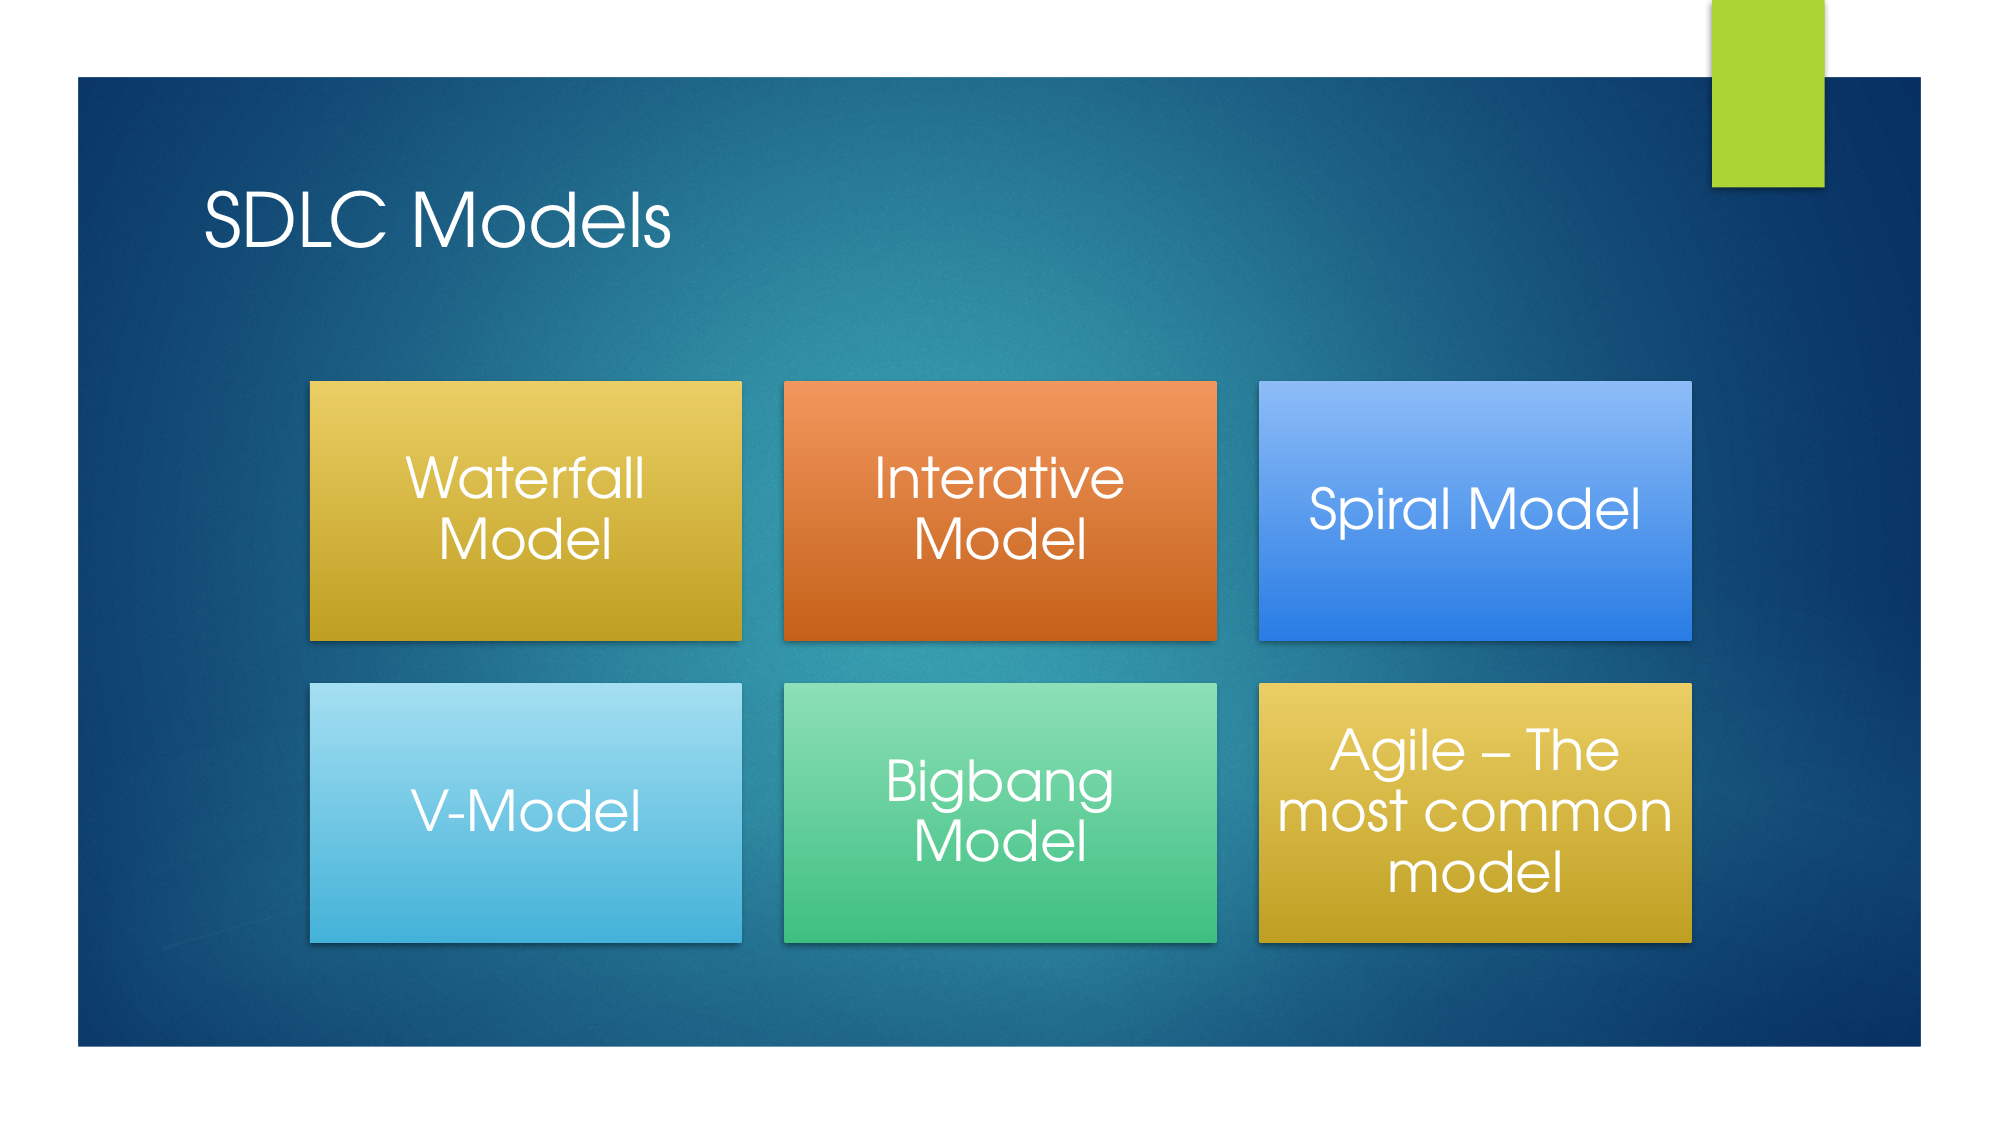

# SDLC Models
Waterfall Model
Interative Model
Spiral Model
V-Model
Bigbang Model
Agile – The most common model